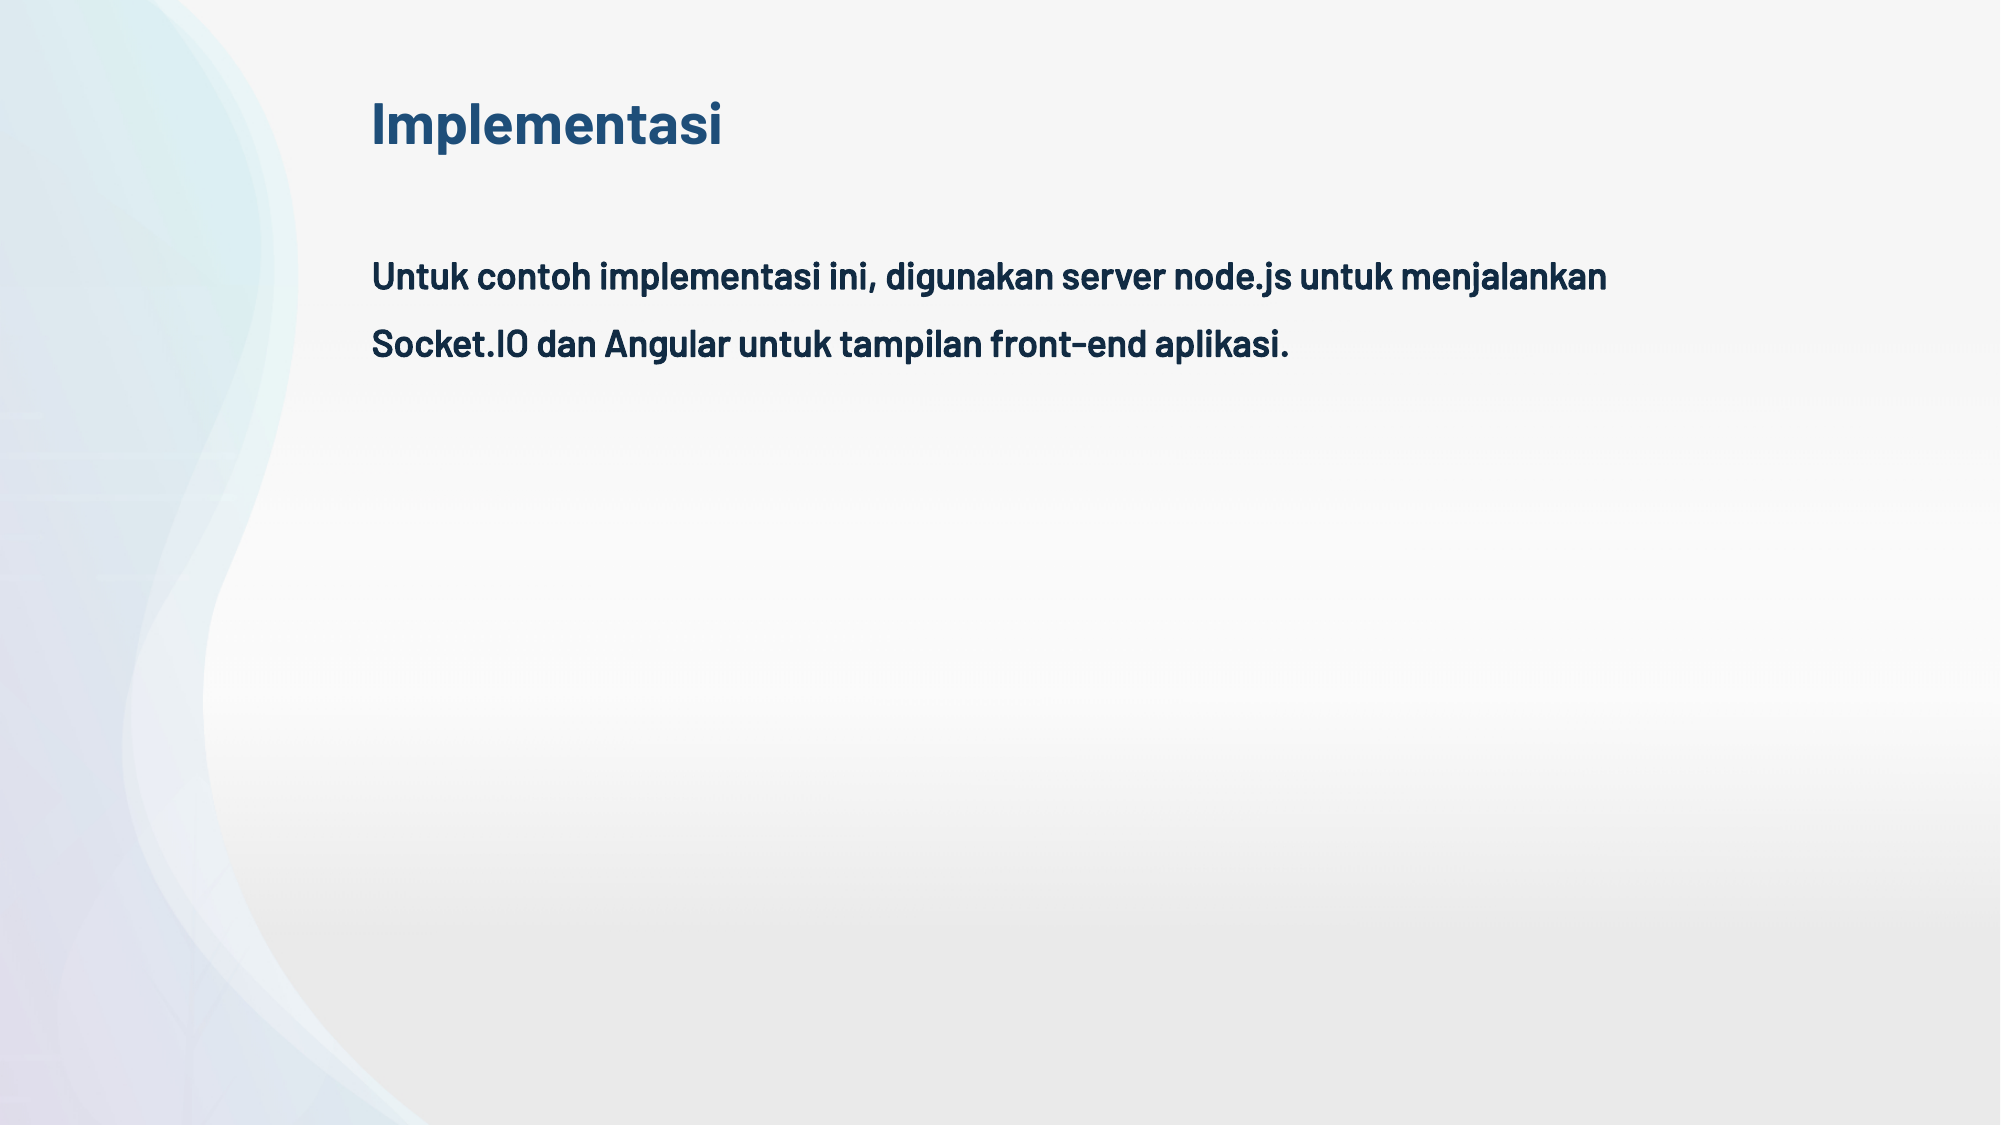

Implementasi
Untuk contoh implementasi ini, digunakan server node.js untuk menjalankan Socket.IO dan Angular untuk tampilan front-end aplikasi.